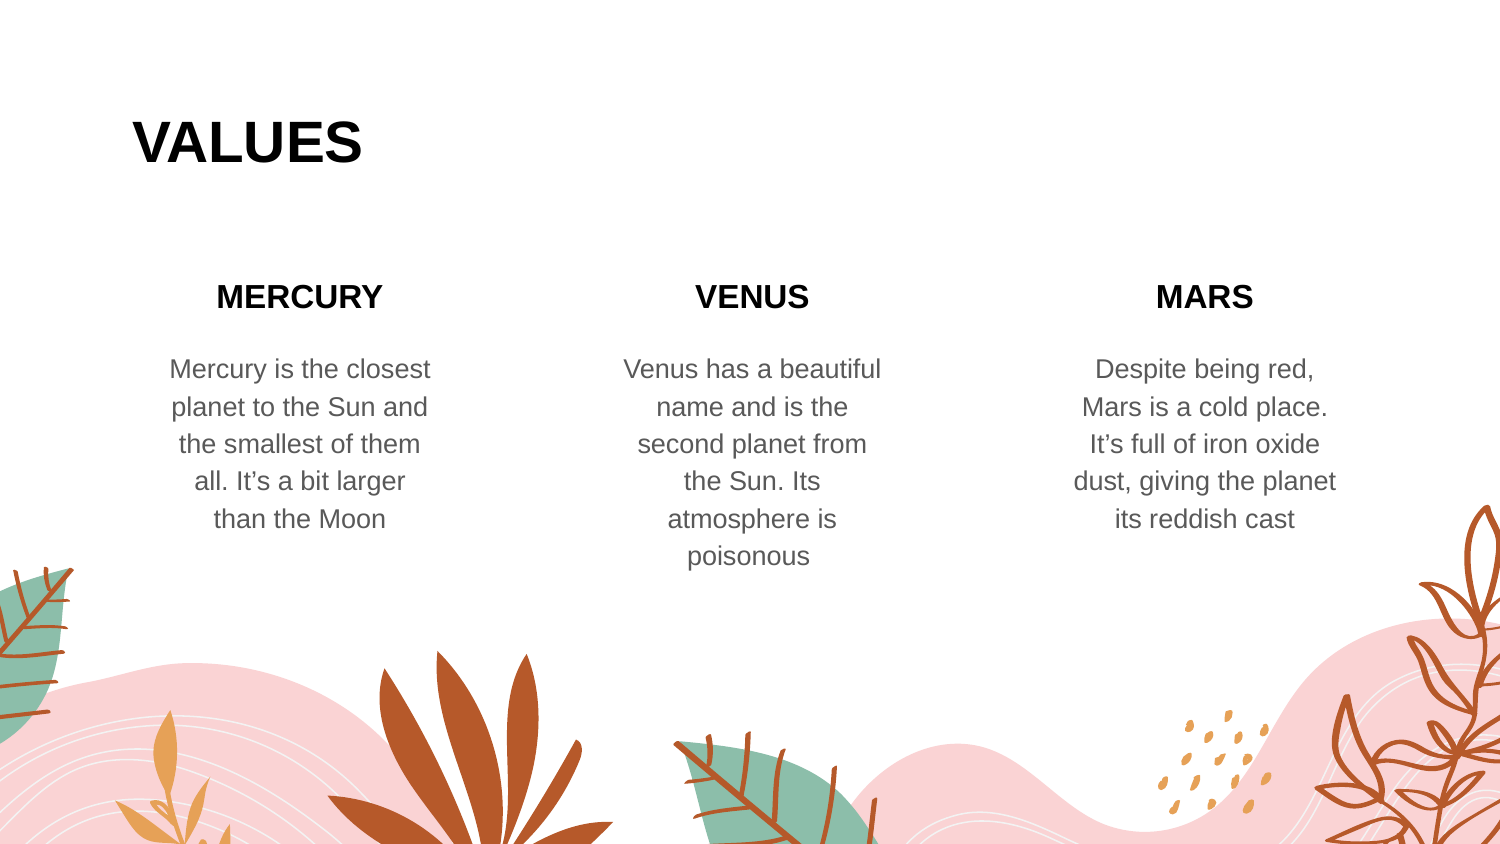

# VALUES
MERCURY
VENUS
MARS
Mercury is the closest planet to the Sun and the smallest of them all. It’s a bit larger than the Moon

Venus has a beautiful name and is the second planet from the Sun. Its atmosphere is poisonous
Despite being red, Mars is a cold place. It’s full of iron oxide dust, giving the planet its reddish cast